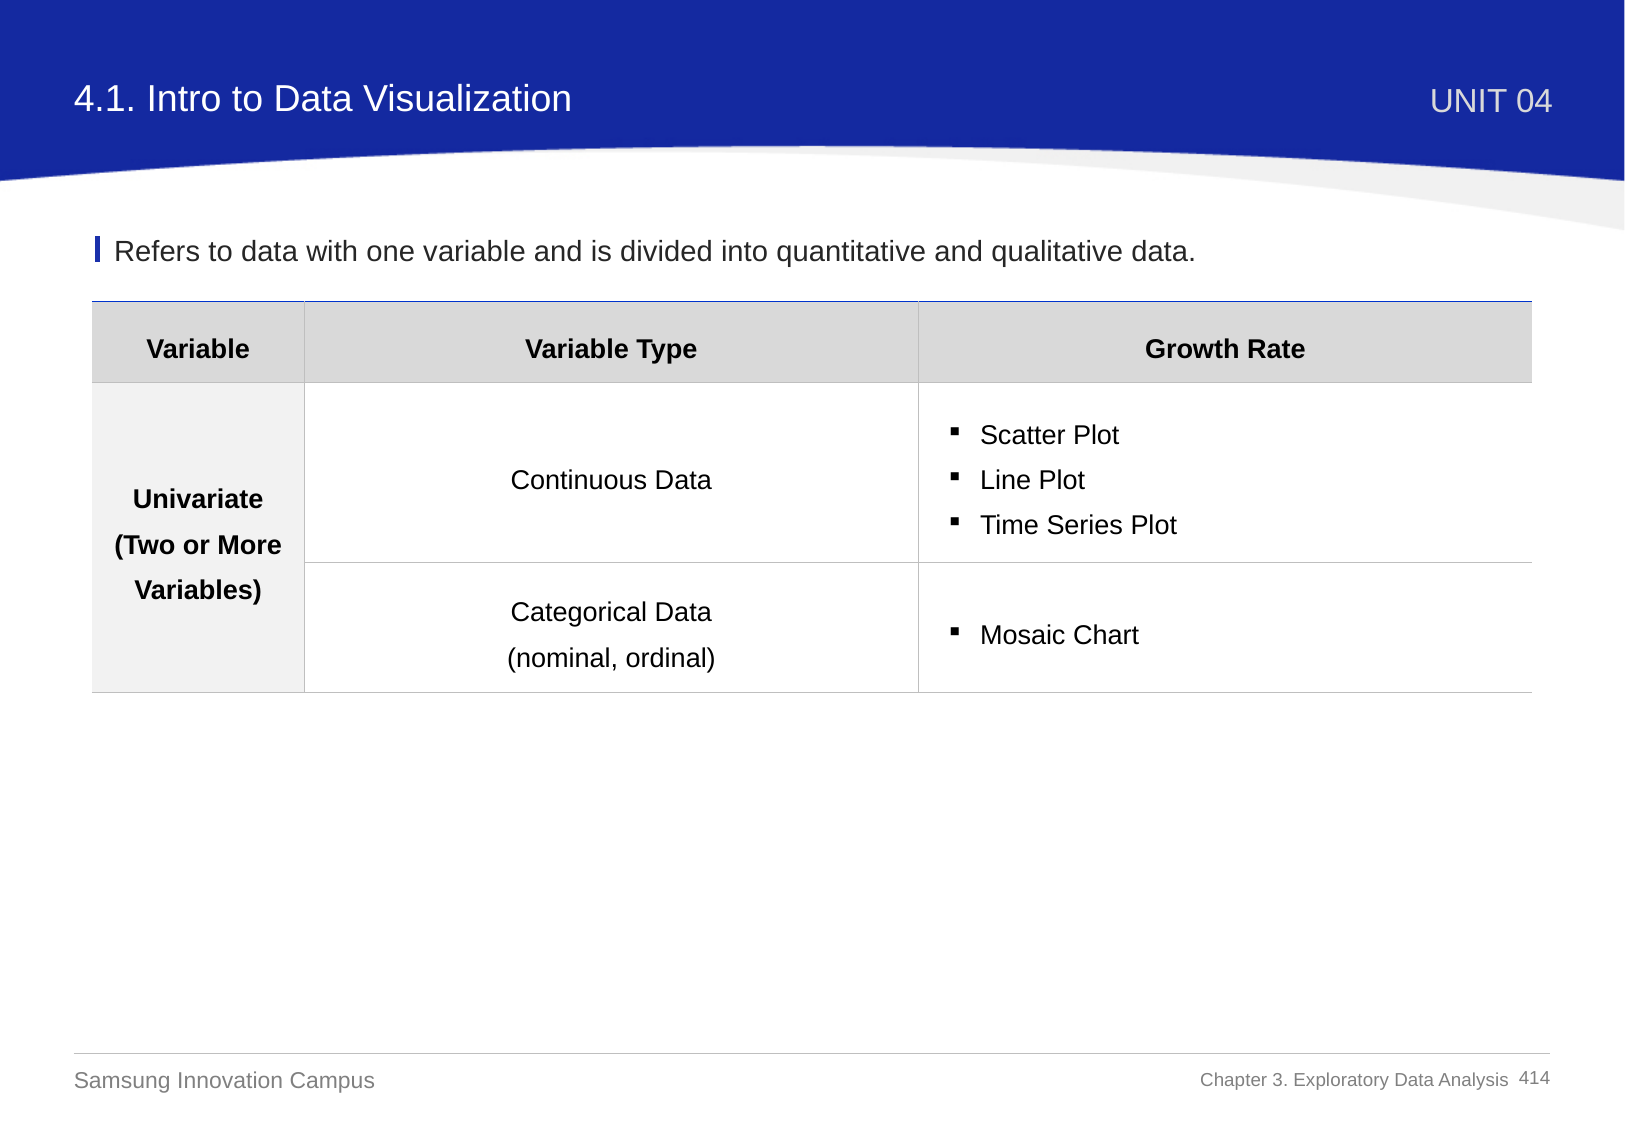

4.1. Intro to Data Visualization
UNIT 04
Refers to data with one variable and is divided into quantitative and qualitative data.
| Variable | Variable Type | Growth Rate |
| --- | --- | --- |
| Univariate (Two or More Variables) | Continuous Data | Scatter Plot Line Plot Time Series Plot |
|  | Categorical Data (nominal, ordinal) | Mosaic Chart |